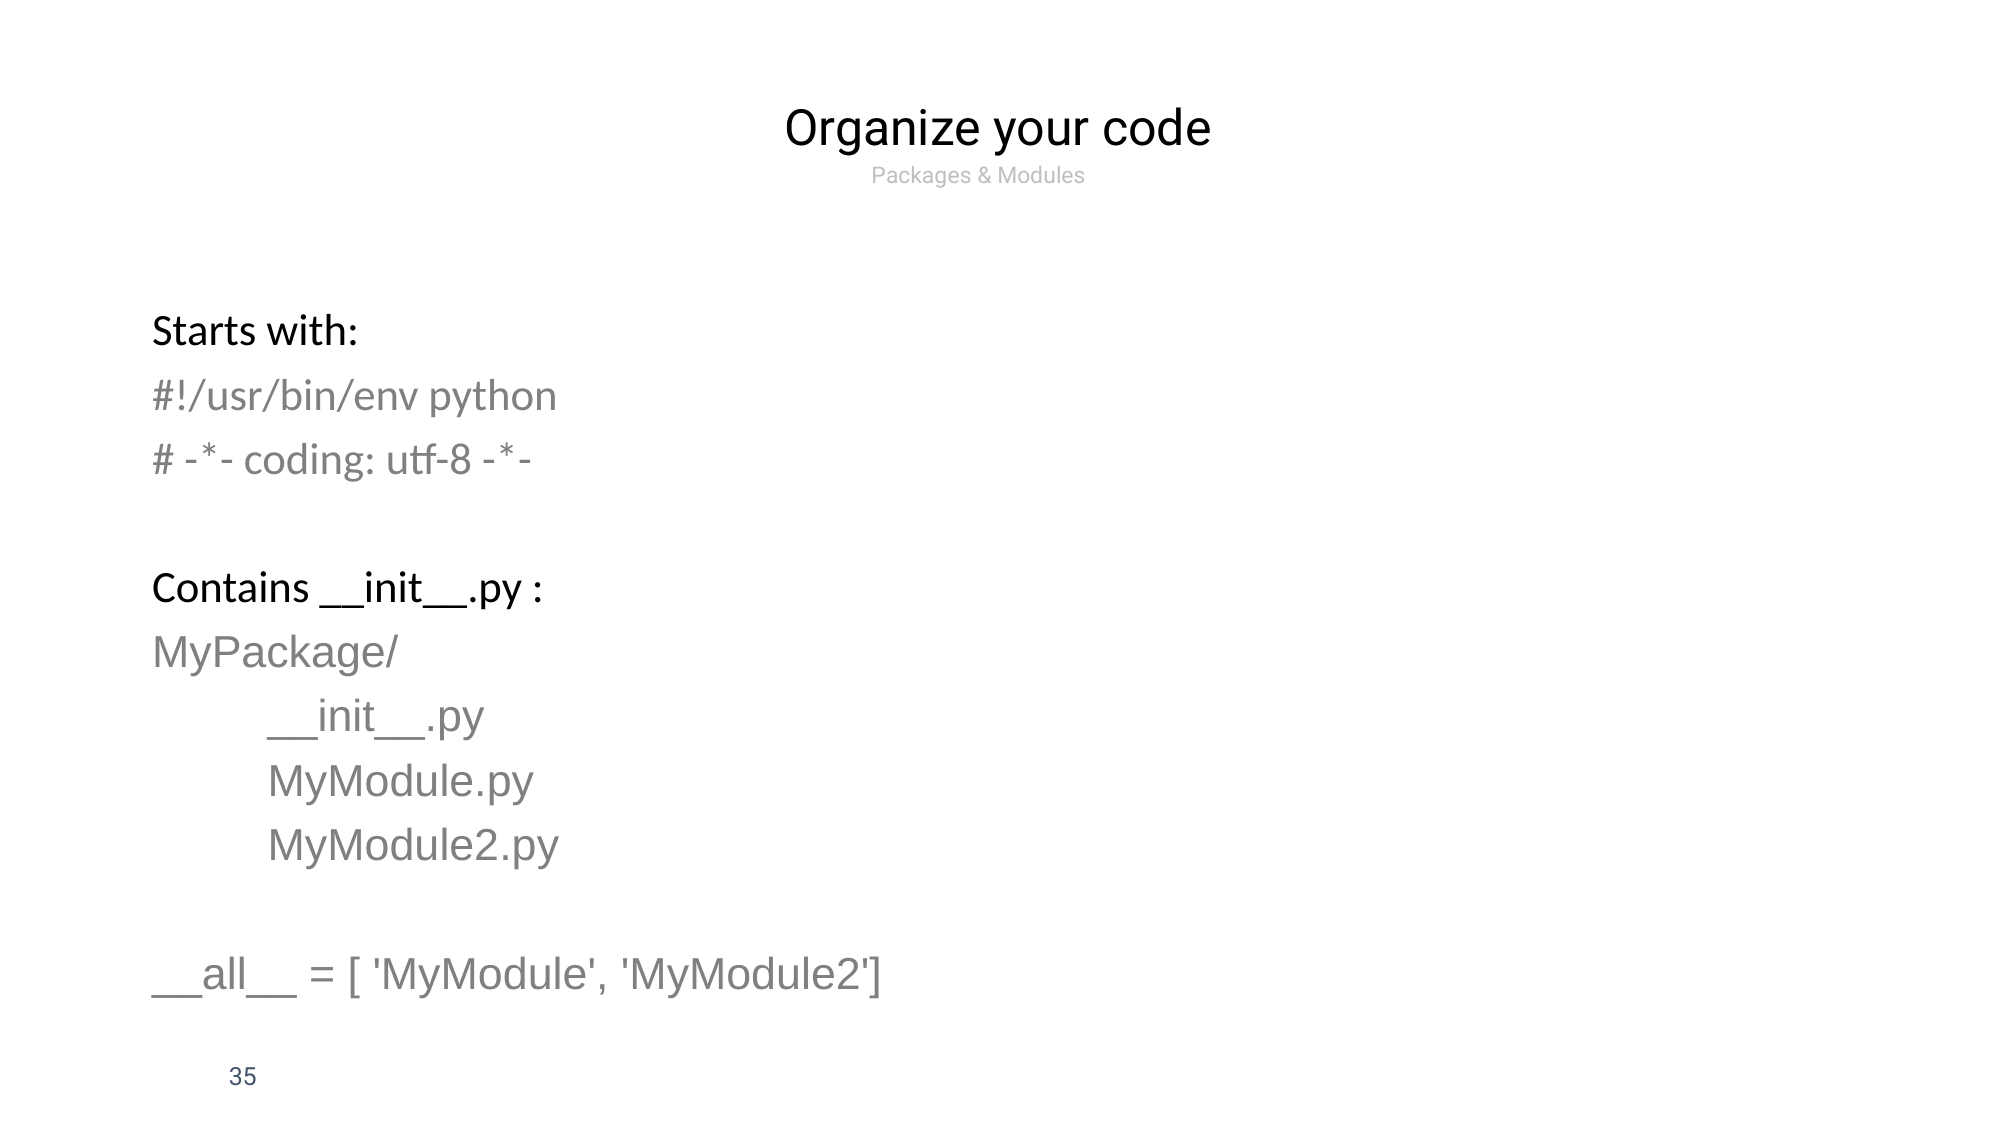

Organize your code
Packages & Modules
Starts with:
#!/usr/bin/env python
# -*- coding: utf-8 -*-

Contains __init__.py :
MyPackage/
	__init__.py
	MyModule.py
	MyModule2.py

__all__ = [ 'MyModule', 'MyModule2']

35